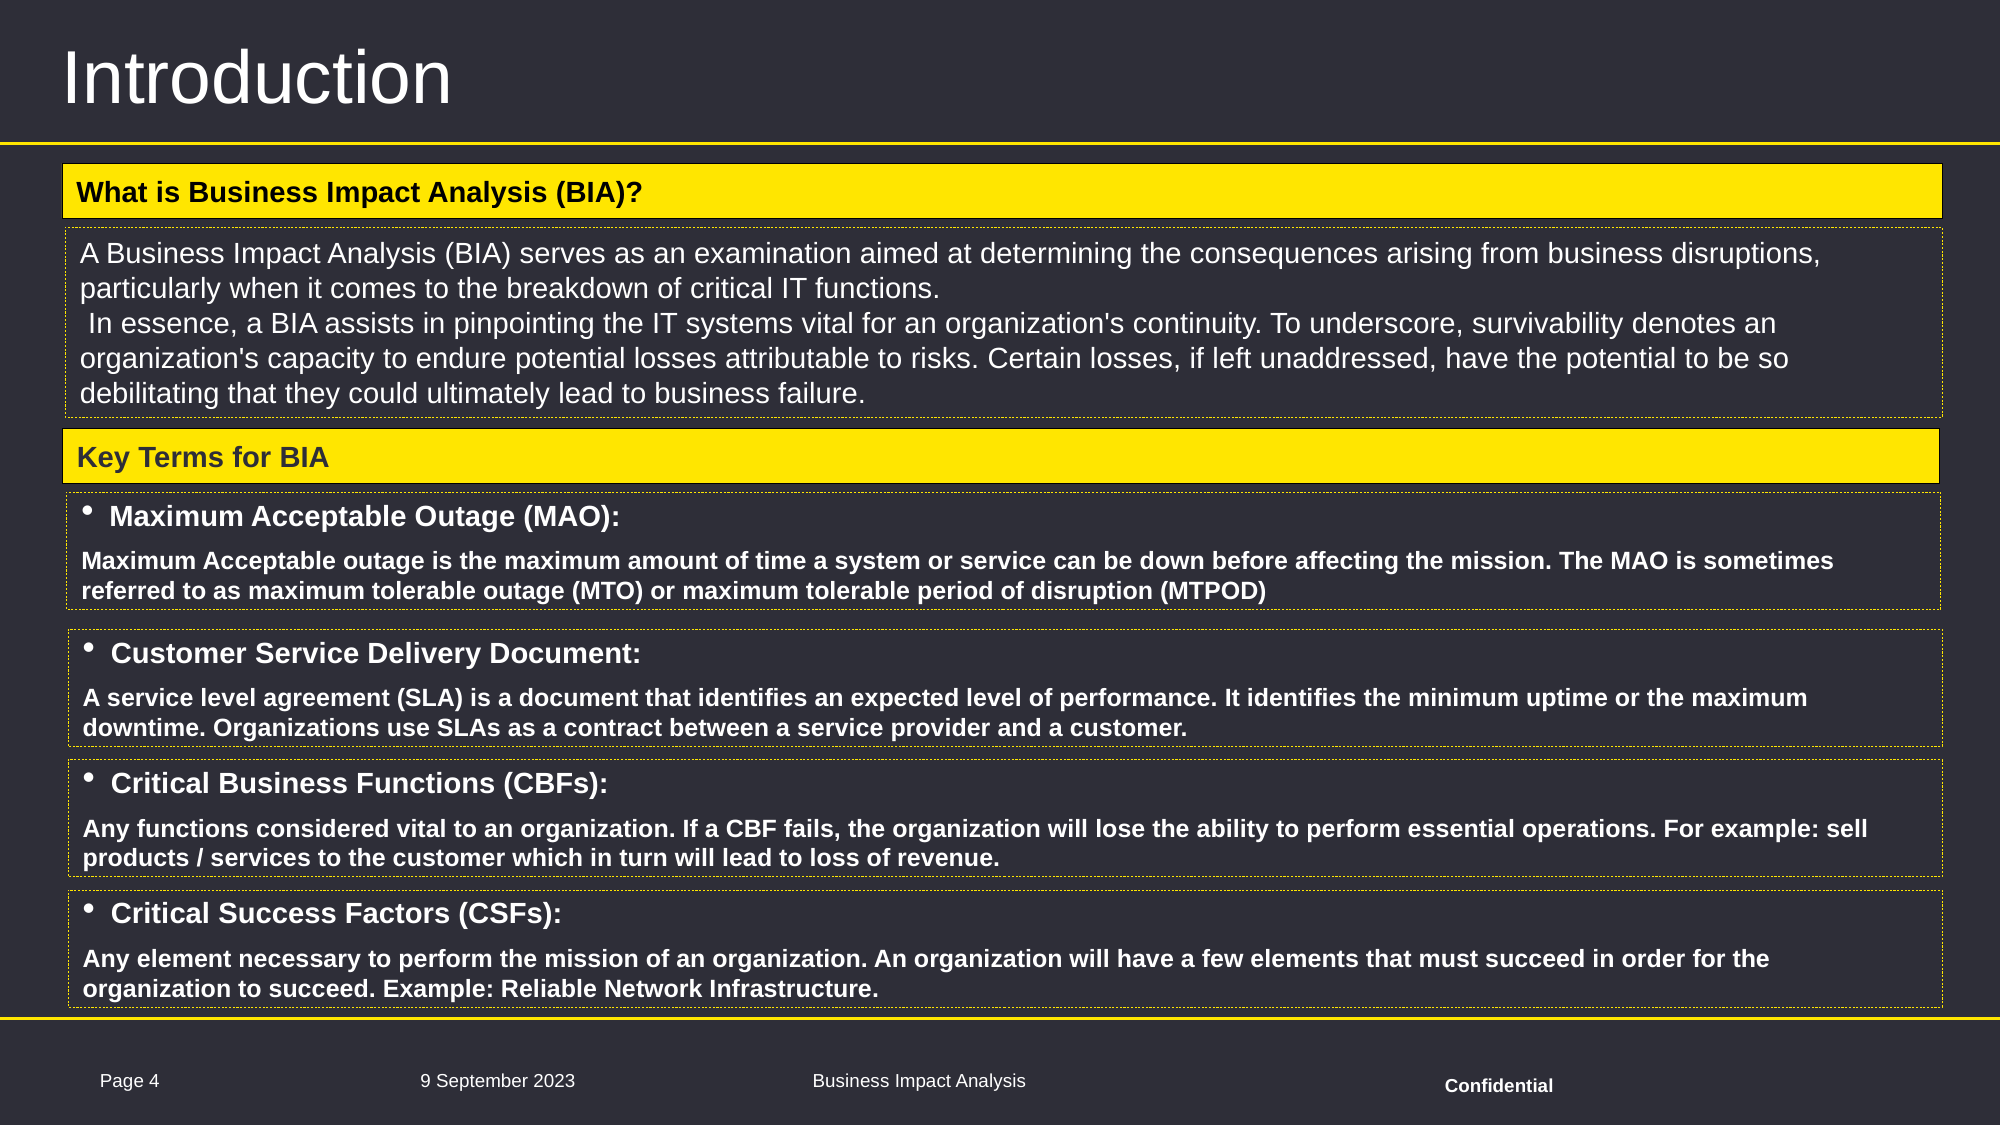

Introduction
What is Business Impact Analysis (BIA)?
A Business Impact Analysis (BIA) serves as an examination aimed at determining the consequences arising from business disruptions, particularly when it comes to the breakdown of critical IT functions.
 In essence, a BIA assists in pinpointing the IT systems vital for an organization's continuity. To underscore, survivability denotes an organization's capacity to endure potential losses attributable to risks. Certain losses, if left unaddressed, have the potential to be so debilitating that they could ultimately lead to business failure.
Key Terms for BIA
Maximum Acceptable Outage (MAO):
Maximum Acceptable outage is the maximum amount of time a system or service can be down before affecting the mission. The MAO is sometimes referred to as maximum tolerable outage (MTO) or maximum tolerable period of disruption (MTPOD)
Customer Service Delivery Document:
A service level agreement (SLA) is a document that identifies an expected level of performance. It identifies the minimum uptime or the maximum downtime. Organizations use SLAs as a contract between a service provider and a customer.
Critical Business Functions (CBFs):
Any functions considered vital to an organization. If a CBF fails, the organization will lose the ability to perform essential operations. For example: sell products / services to the customer which in turn will lead to loss of revenue.
Critical Success Factors (CSFs):
Any element necessary to perform the mission of an organization. An organization will have a few elements that must succeed in order for the organization to succeed. Example: Reliable Network Infrastructure.